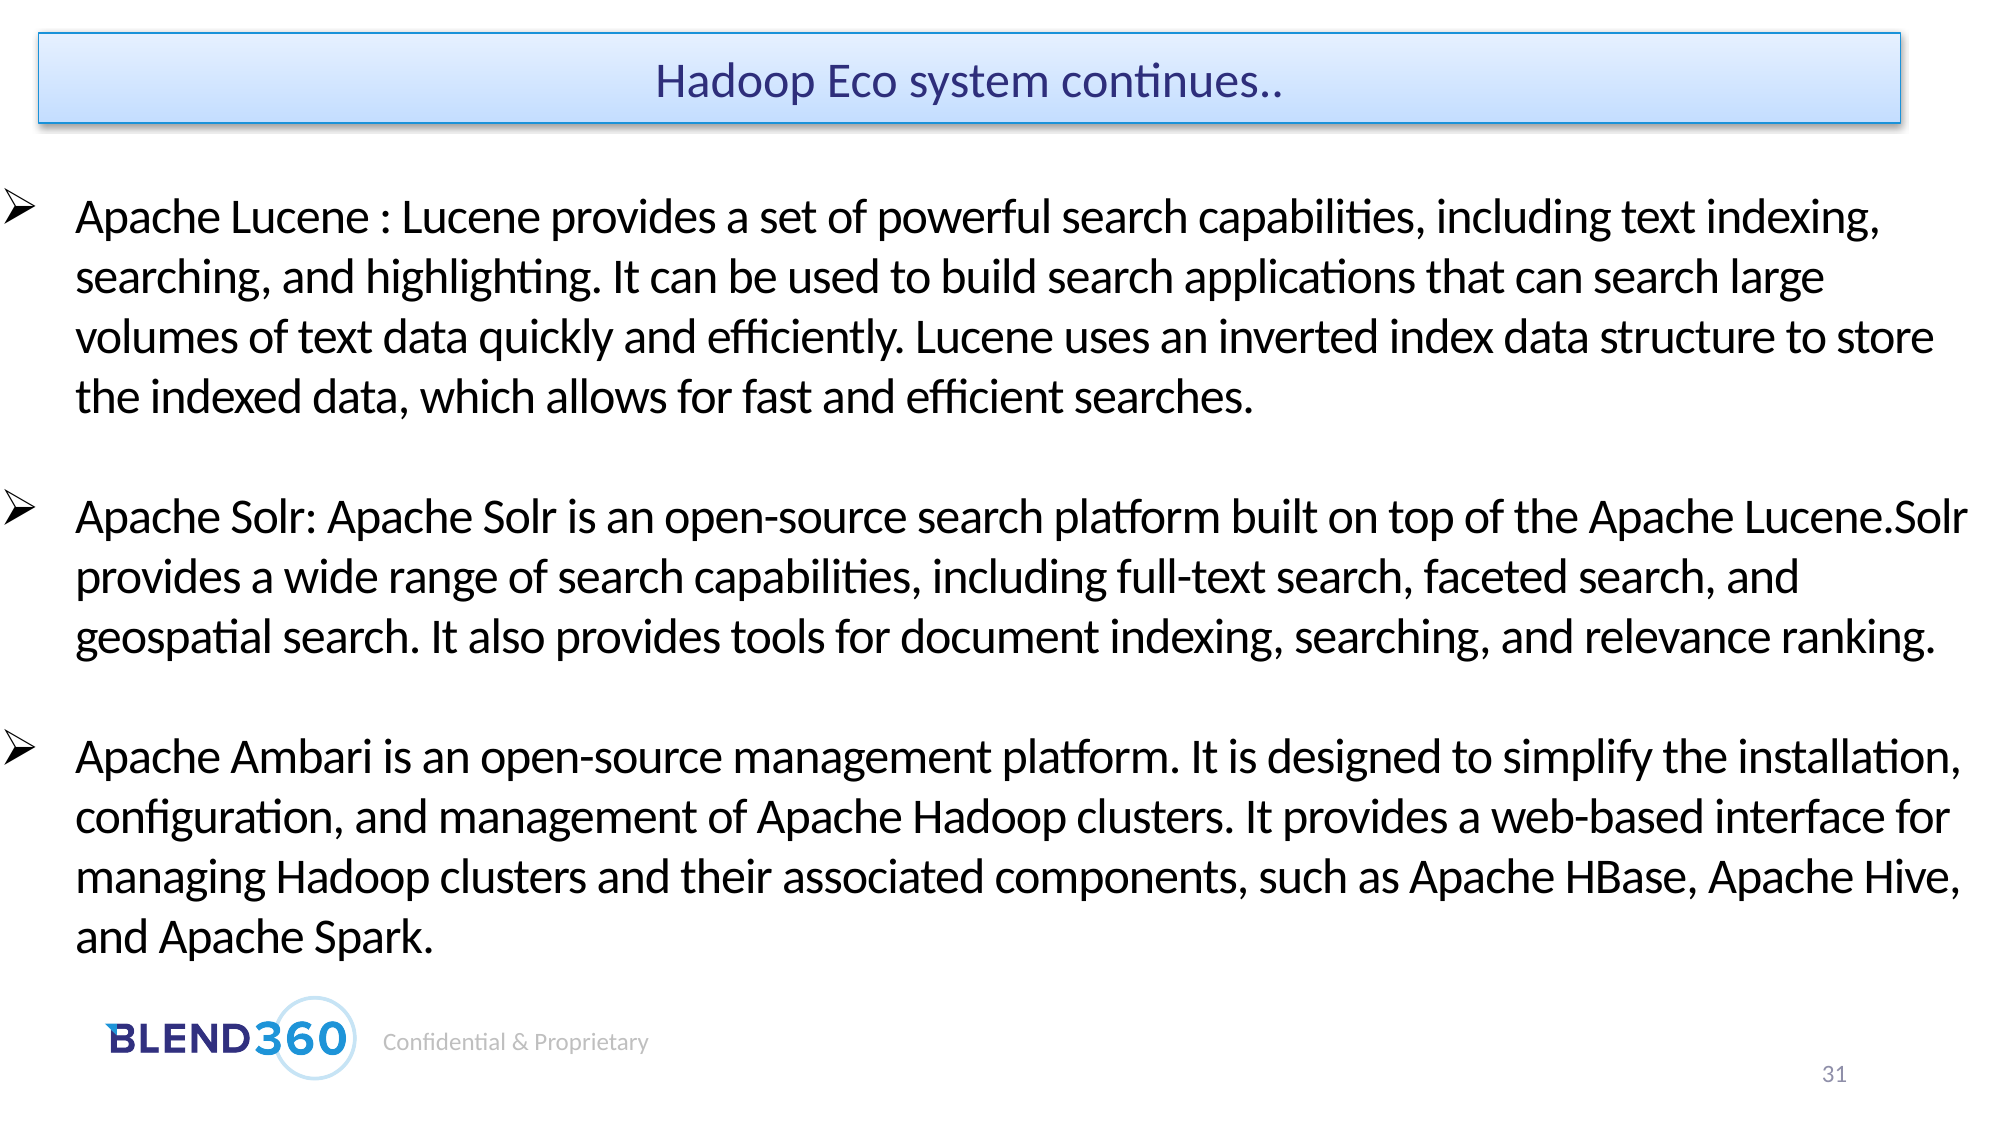

Hadoop Eco system continues..

Apache Lucene : Lucene provides a set of powerful search capabilities, including text indexing, searching, and highlighting. It can be used to build search applications that can search large volumes of text data quickly and efficiently. Lucene uses an inverted index data structure to store the indexed data, which allows for fast and efficient searches.

Apache Solr: Apache Solr is an open-source search platform built on top of the Apache Lucene.Solr provides a wide range of search capabilities, including full-text search, faceted search, and geospatial search. It also provides tools for document indexing, searching, and relevance ranking.

Apache Ambari is an open-source management platform. It is designed to simplify the installation, configuration, and management of Apache Hadoop clusters. It provides a web-based interface for managing Hadoop clusters and their associated components, such as Apache HBase, Apache Hive, and Apache Spark.

31